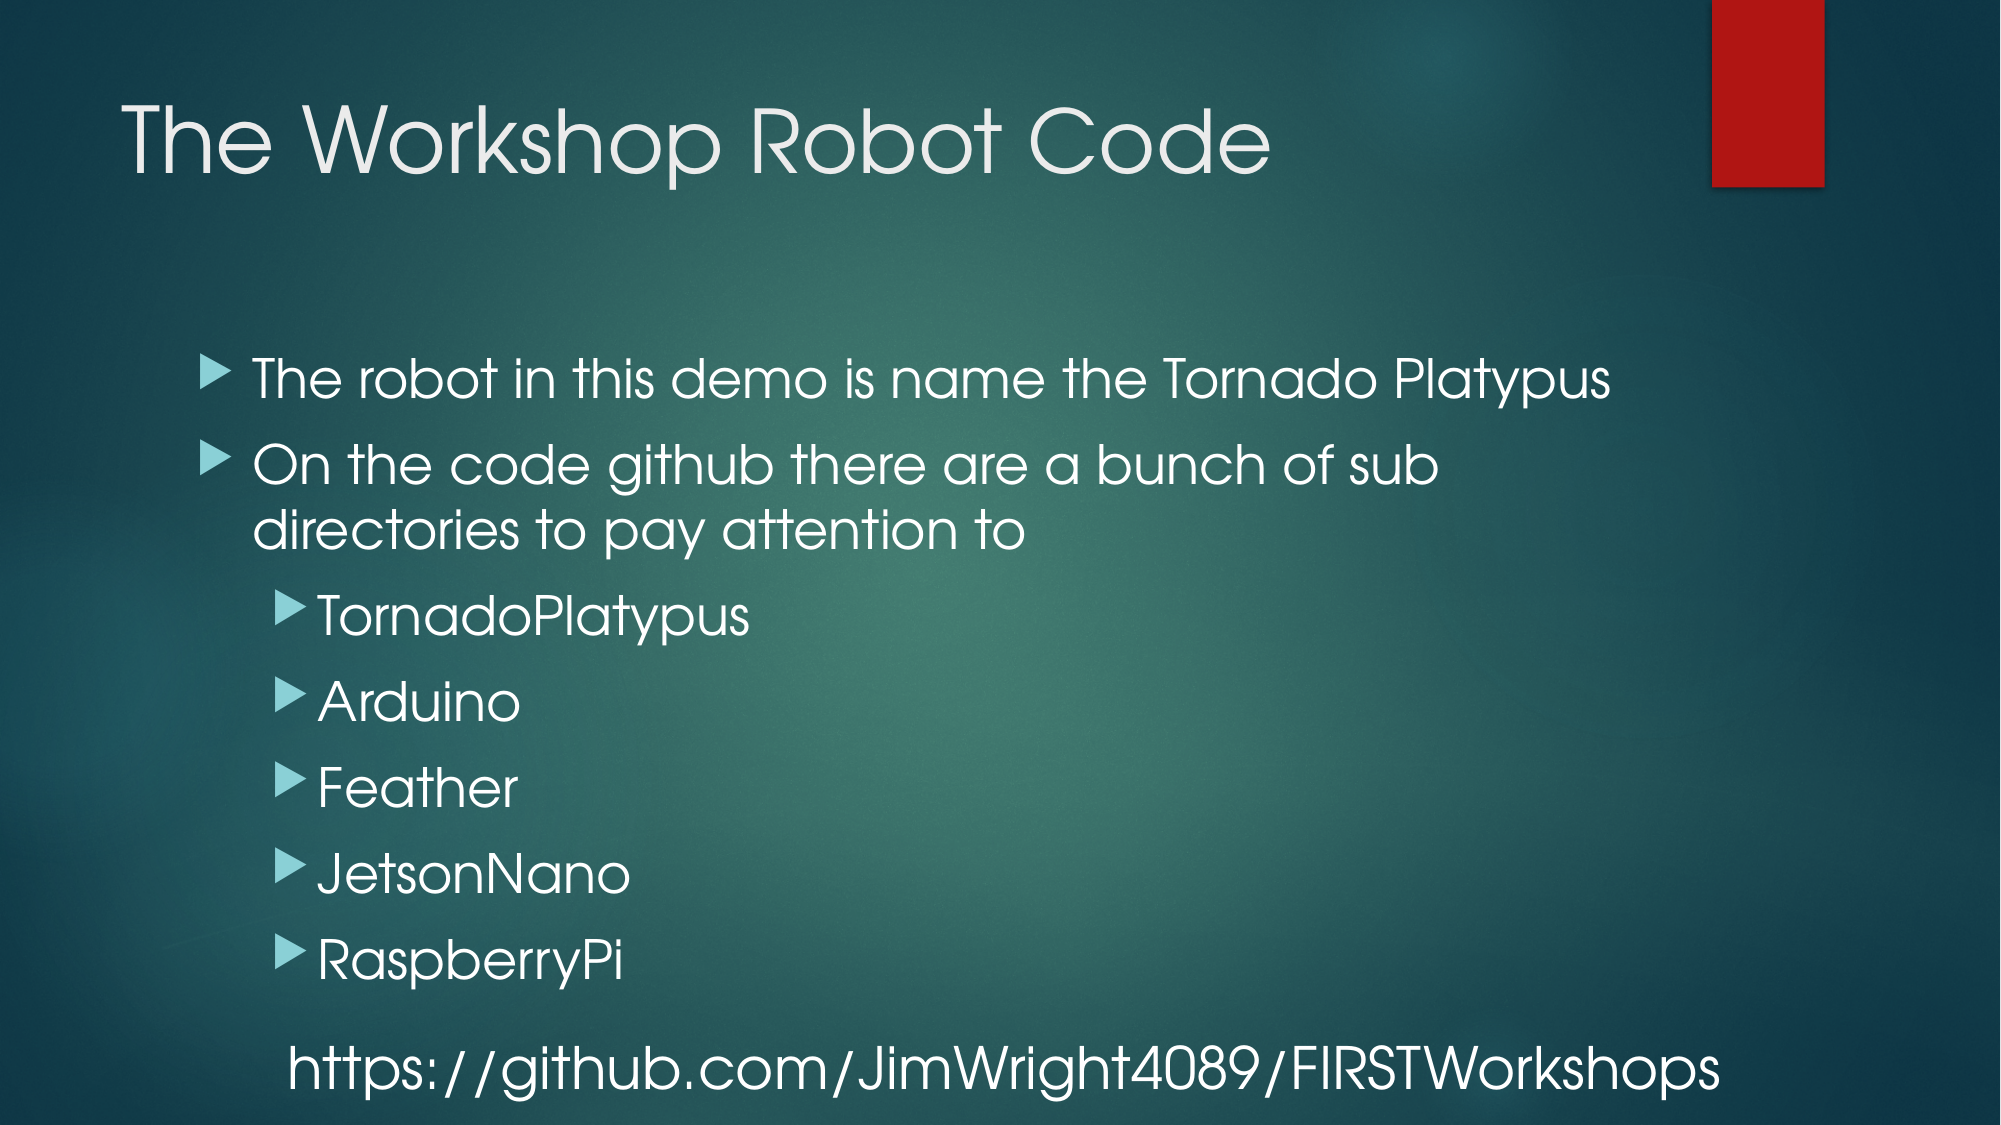

# The Workshop Robot Code
The robot in this demo is name the Tornado Platypus
On the code github there are a bunch of sub directories to pay attention to
TornadoPlatypus
Arduino
Feather
JetsonNano
RaspberryPi

https://github.com/JimWright4089/FIRSTWorkshops